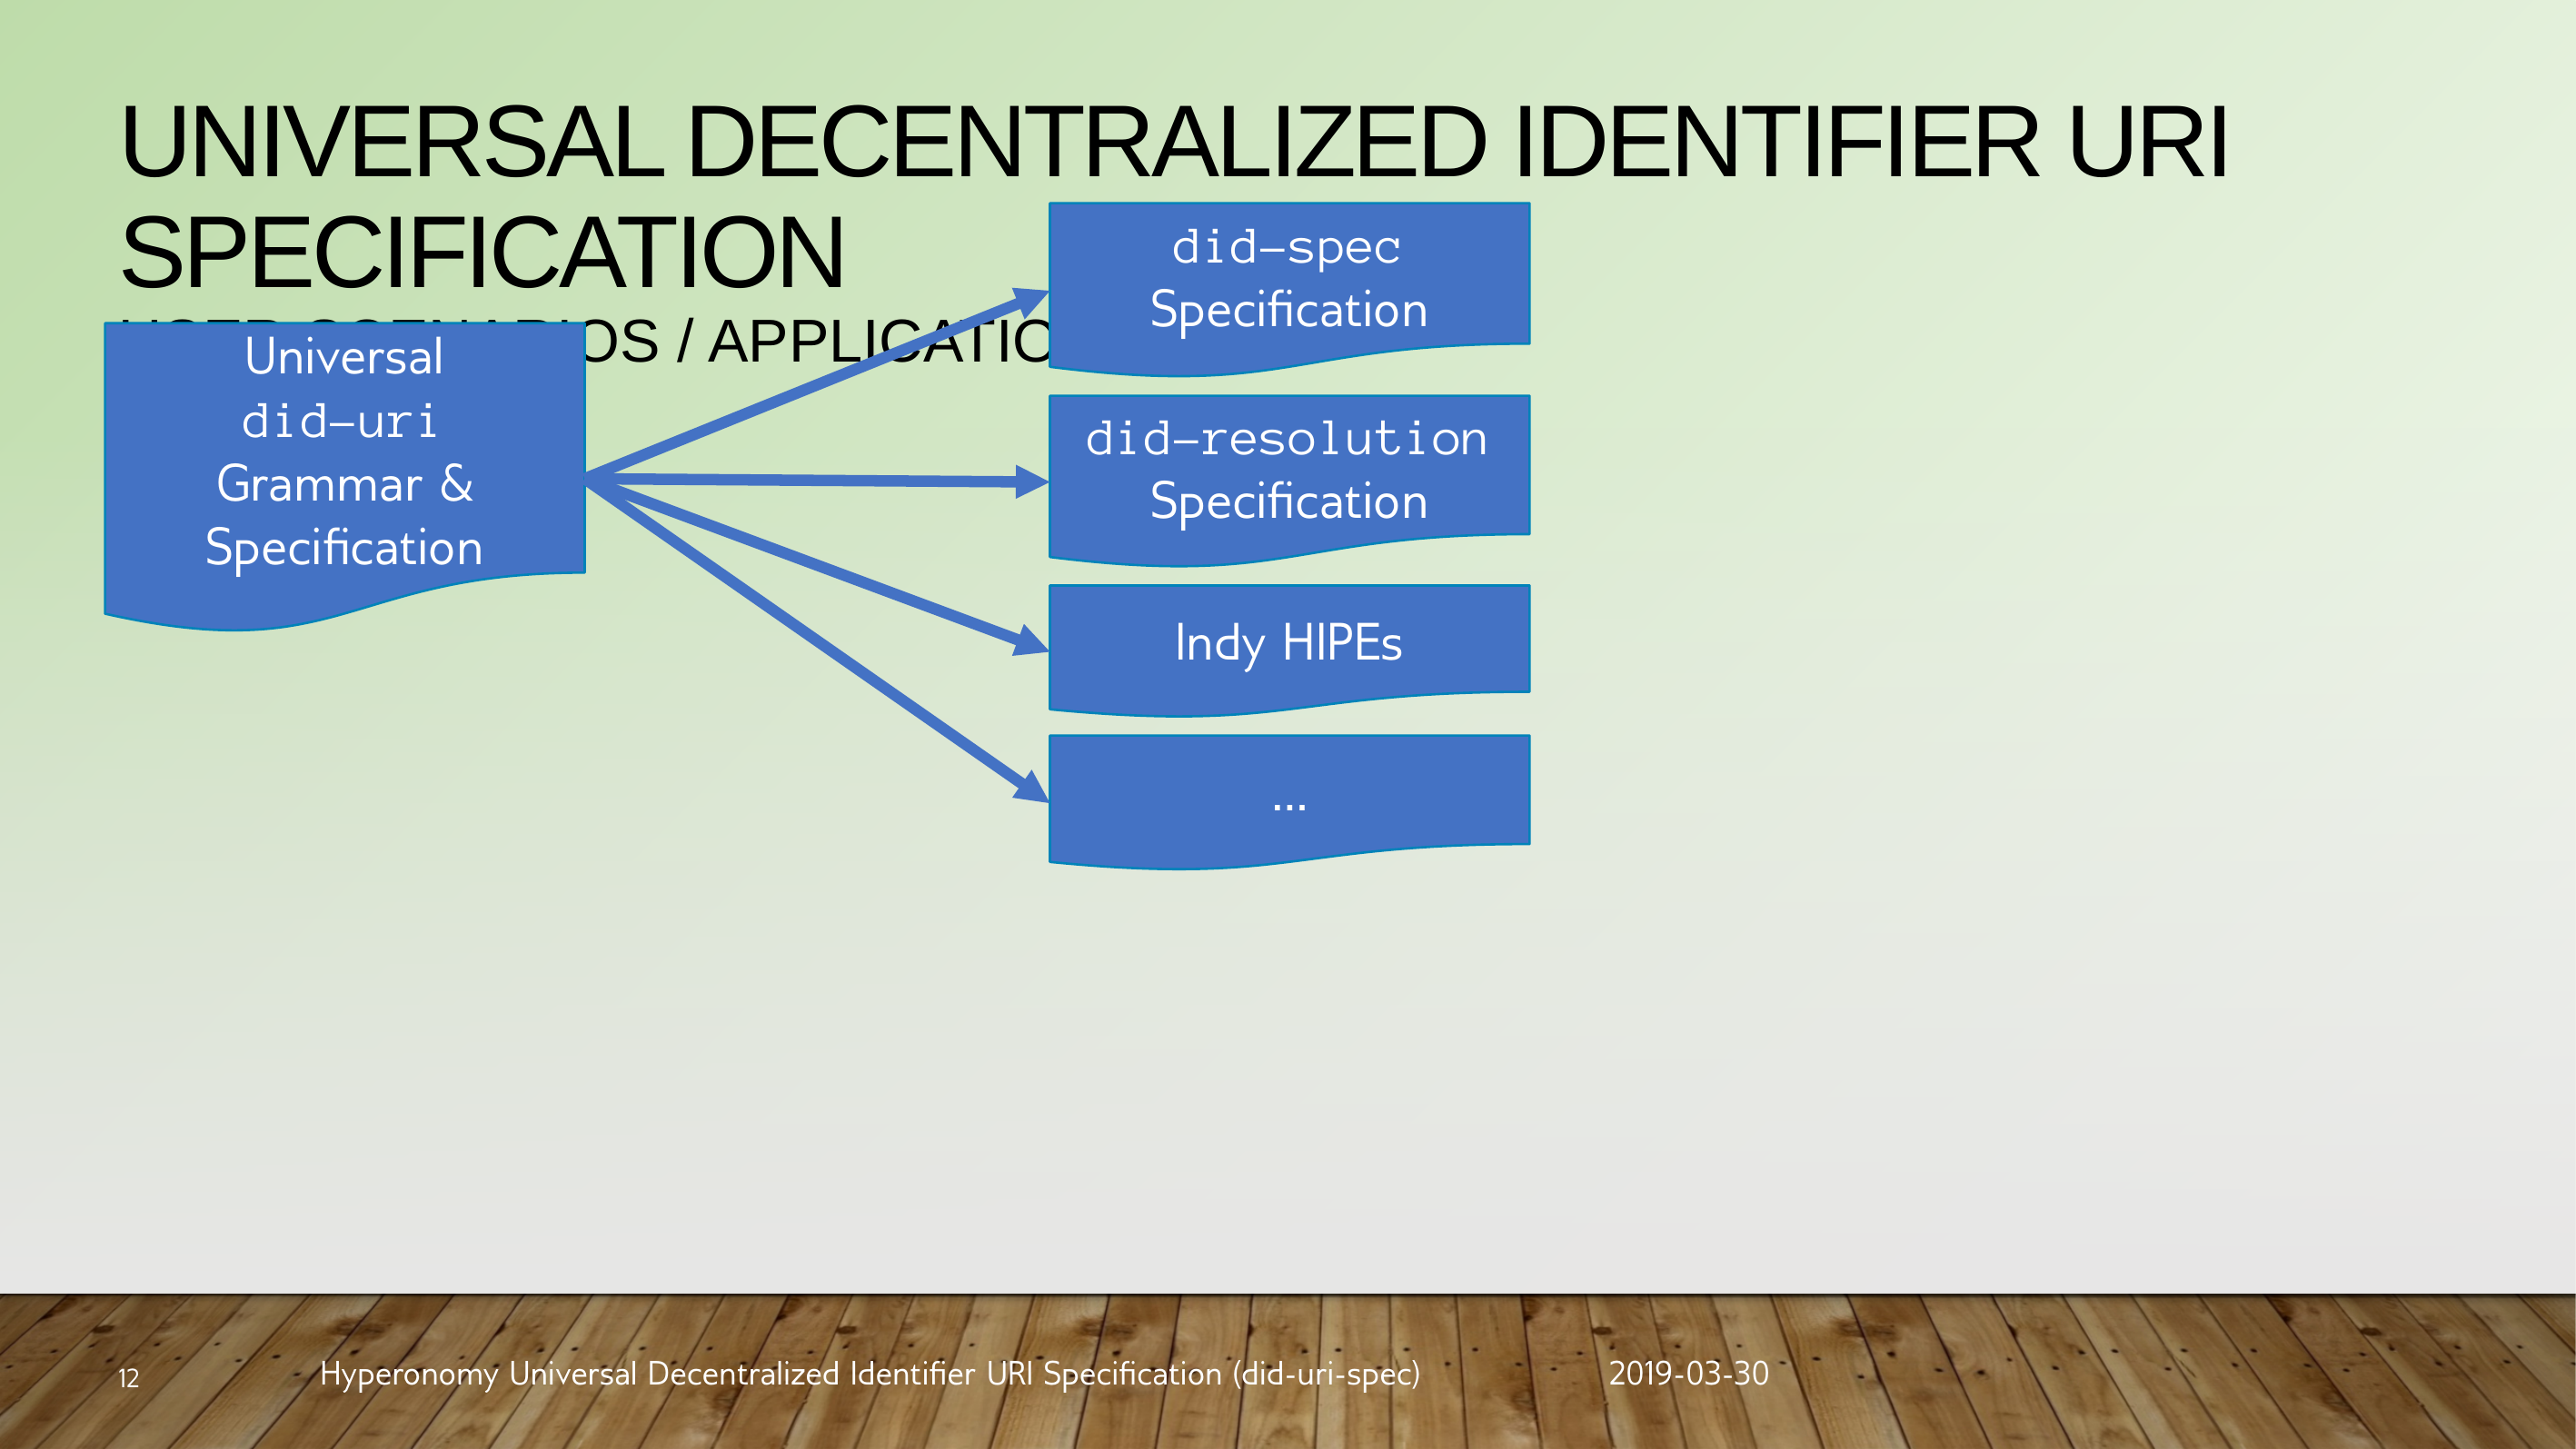

# Universal Decentralized Identifier URI Specification User Scenarios / Applications
did-spec Specification
Universal
did-uri
Grammar & Specification
did-resolution
Specification
Indy HIPEs
…
2019-03-30
Hyperonomy Universal Decentralized Identifier URI Specification (did-uri-spec)